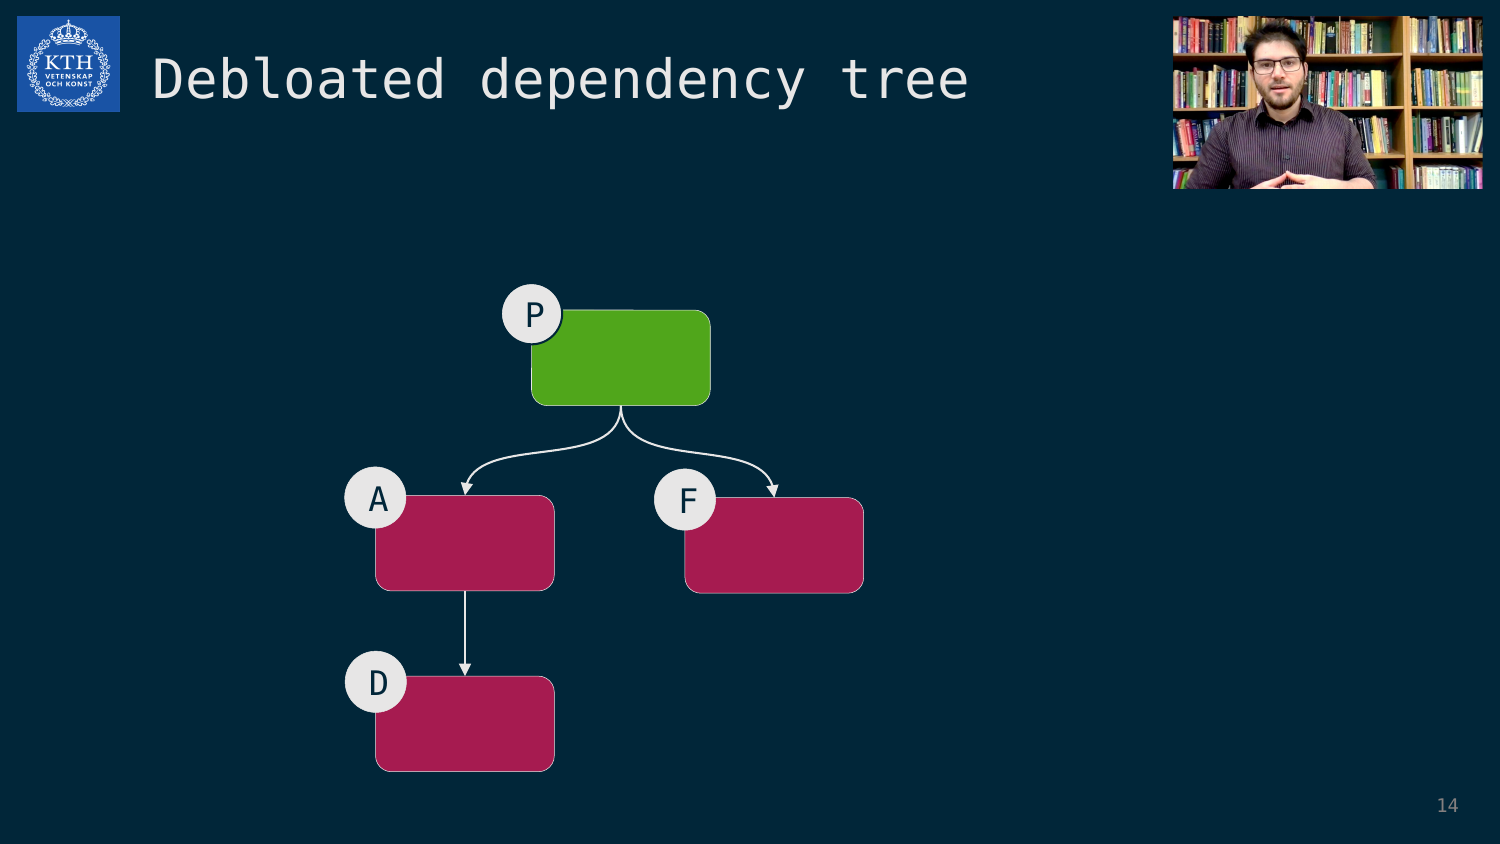

# Debloated dependency tree
P

A
F

D

14